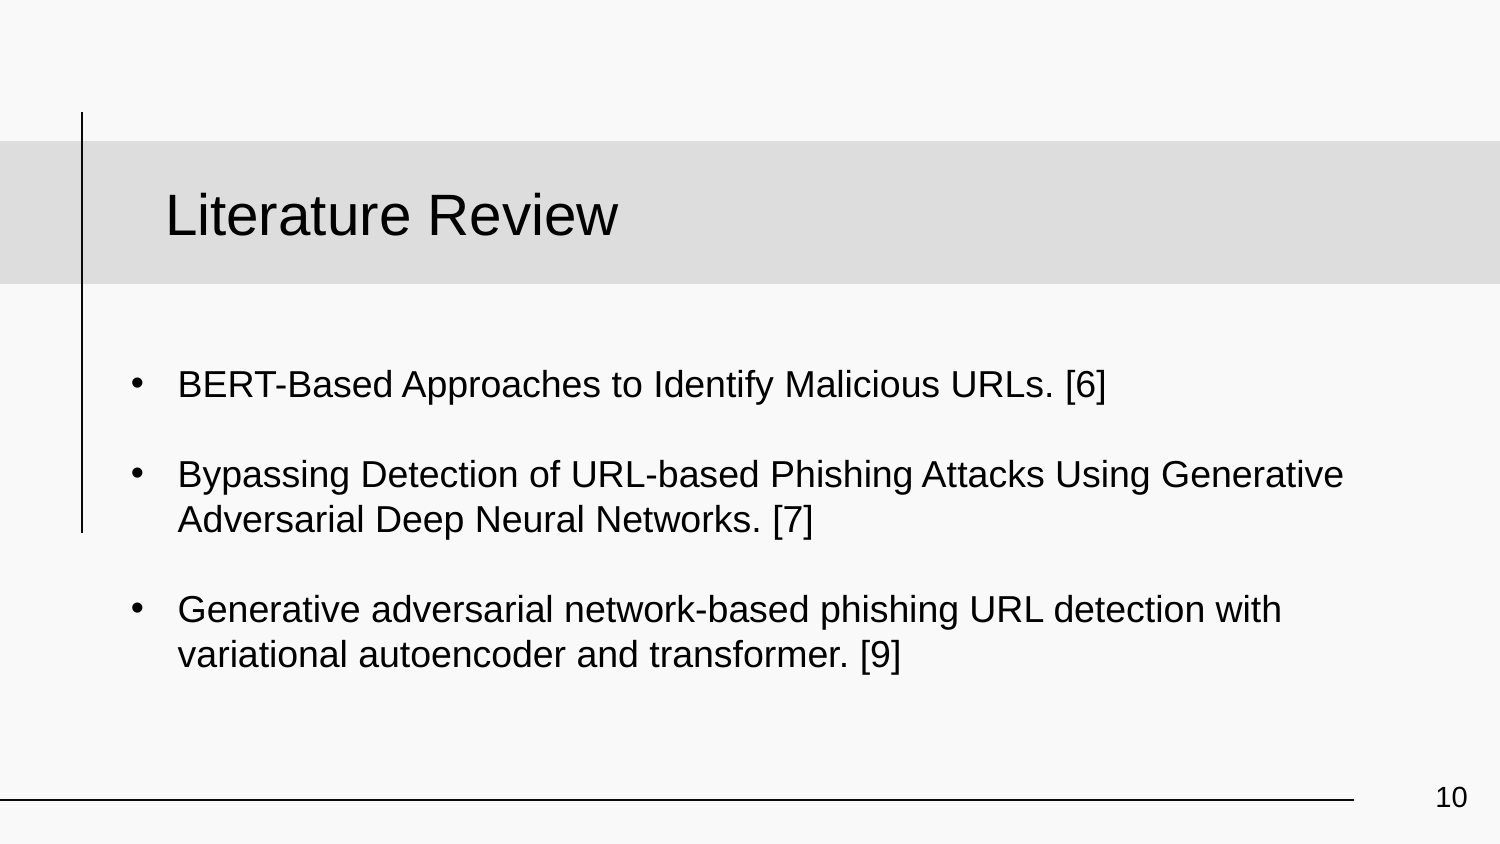

Literature Review
BERT-Based Approaches to Identify Malicious URLs. [6]

Bypassing Detection of URL-based Phishing Attacks Using Generative Adversarial Deep Neural Networks. [7]

Generative adversarial network-based phishing URL detection with variational autoencoder and transformer. [9]
10